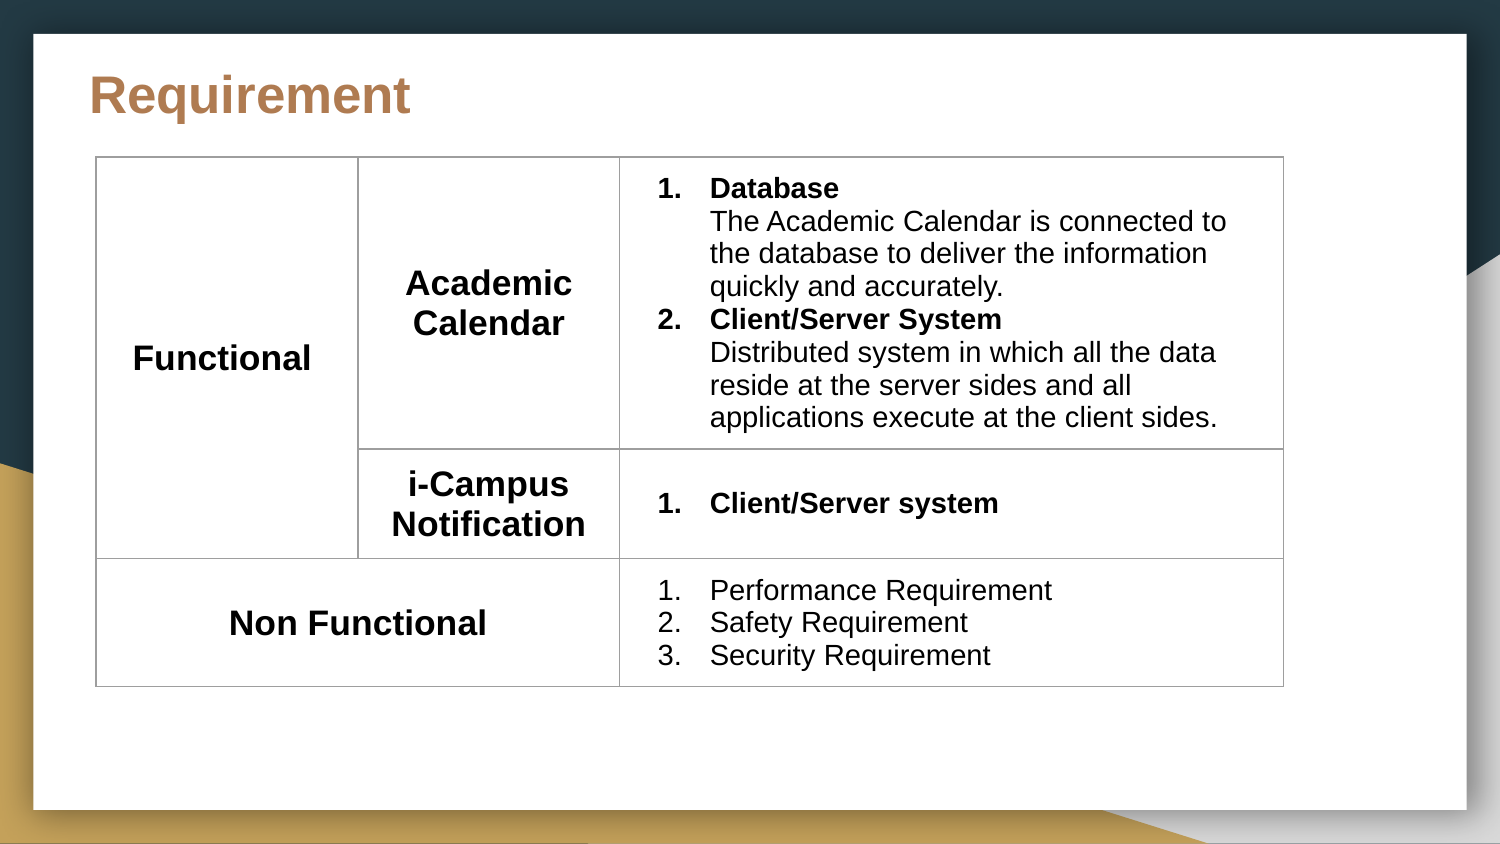

# Requirement
| Functional | Academic Calendar | Database The Academic Calendar is connected to the database to deliver the information quickly and accurately. Client/Server System Distributed system in which all the data reside at the server sides and all applications execute at the client sides. |
| --- | --- | --- |
|  | i-Campus Notification | Client/Server system |
| Non Functional |  | Performance Requirement Safety Requirement Security Requirement |